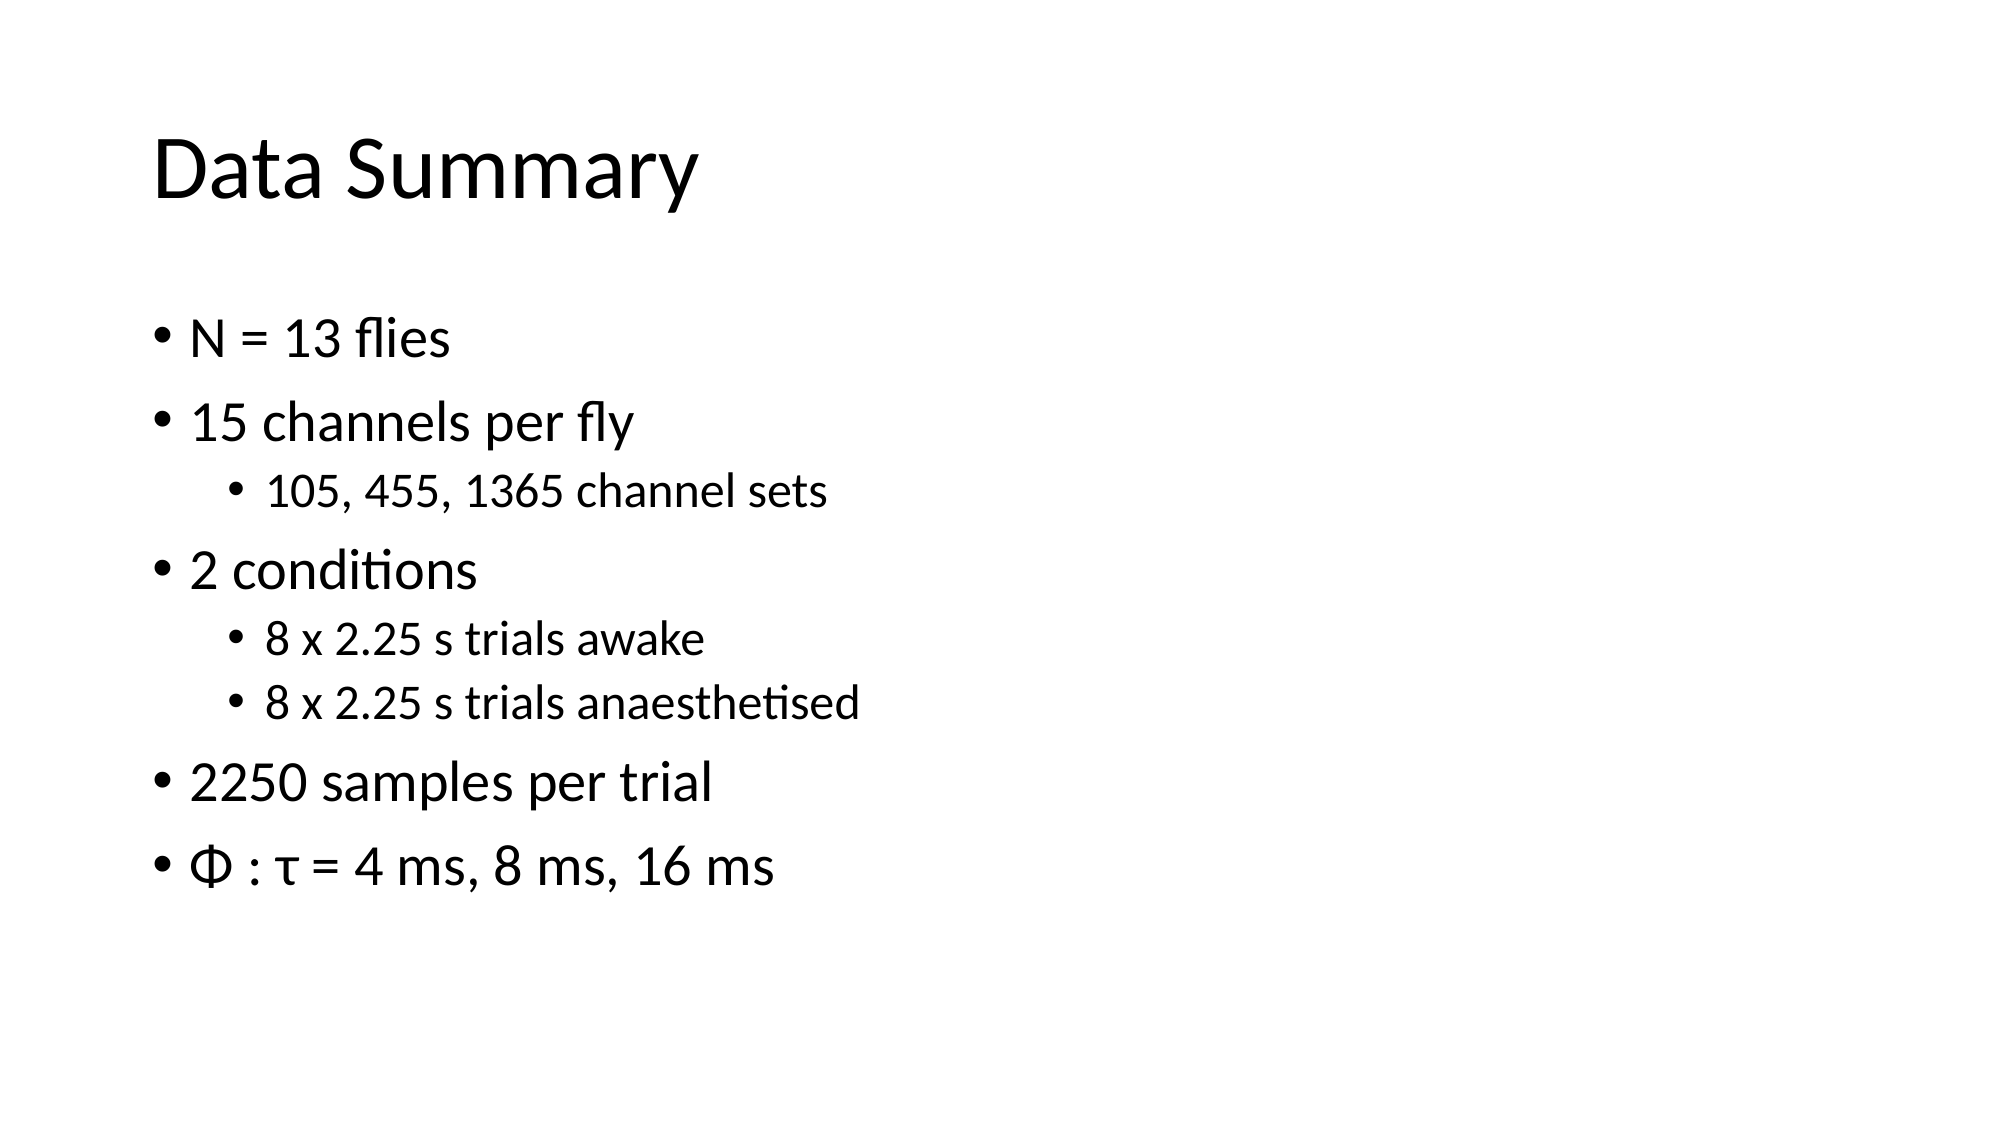

# Data Summary
N = 13 flies
15 channels per fly
105, 455, 1365 channel sets
2 conditions
8 x 2.25 s trials awake
8 x 2.25 s trials anaesthetised
2250 samples per trial
Φ : τ = 4 ms, 8 ms, 16 ms